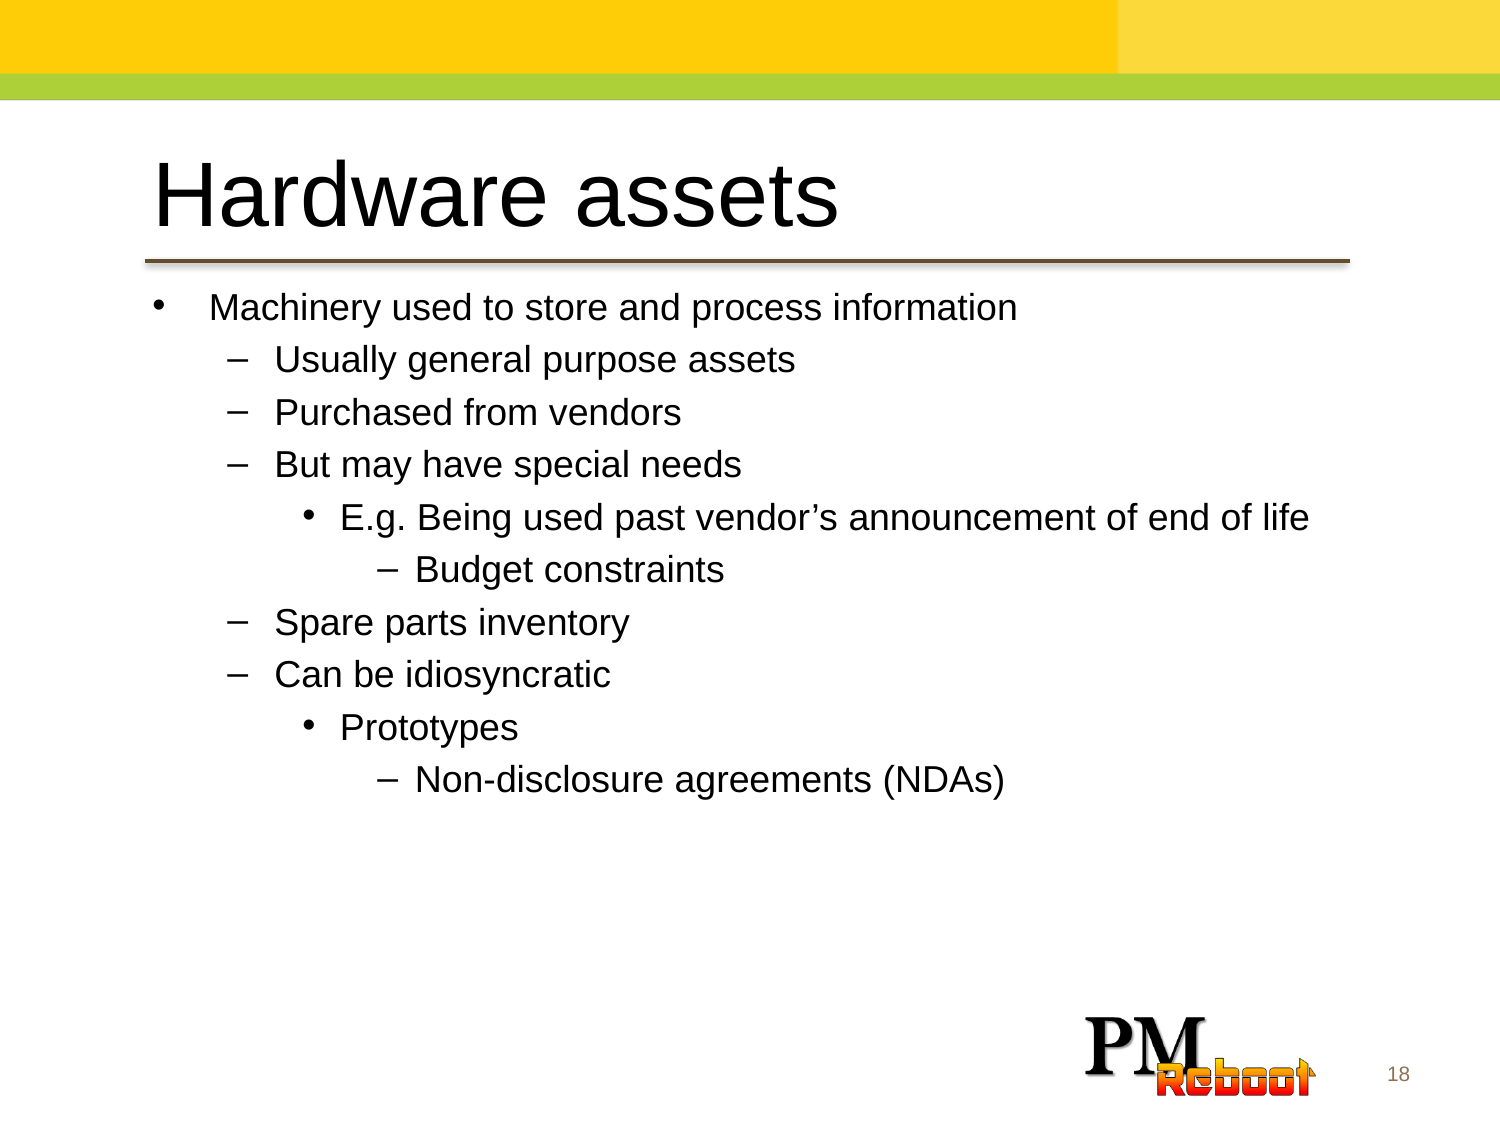

Hardware assets
Machinery used to store and process information
Usually general purpose assets
Purchased from vendors
But may have special needs
E.g. Being used past vendor’s announcement of end of life
Budget constraints
Spare parts inventory
Can be idiosyncratic
Prototypes
Non-disclosure agreements (NDAs)
18